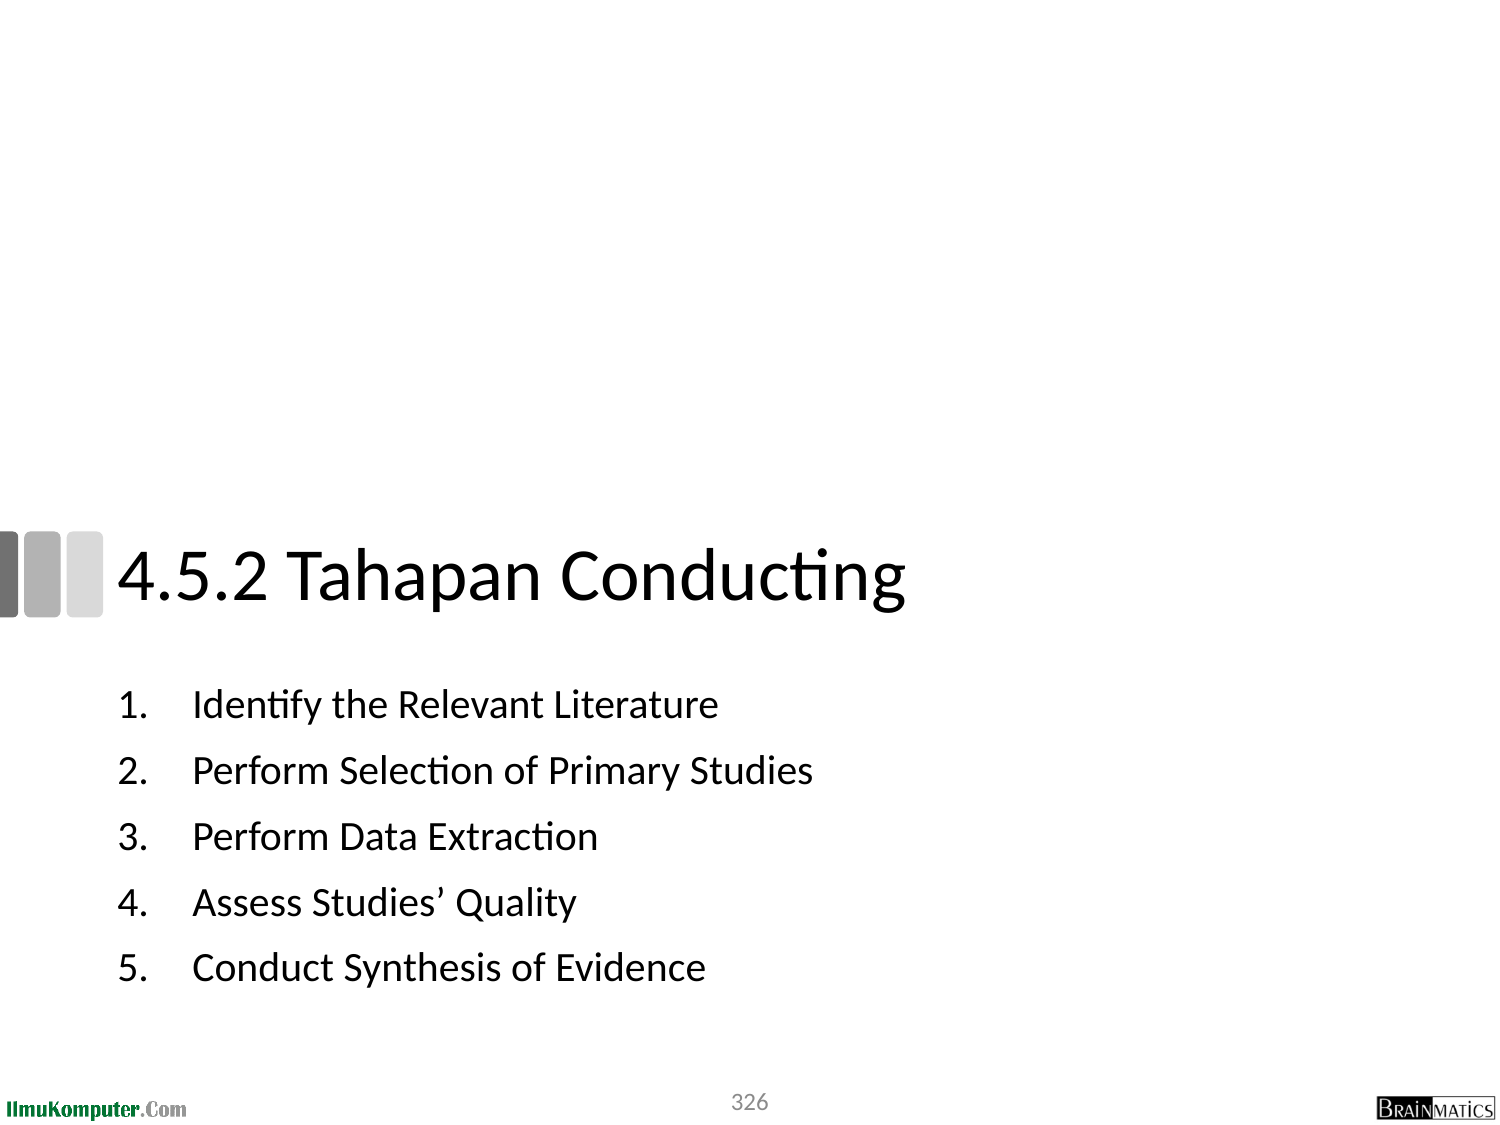

# 4.5.2 Tahapan Conducting
Identify the Relevant Literature
Perform Selection of Primary Studies
Perform Data Extraction
Assess Studies’ Quality
Conduct Synthesis of Evidence
326